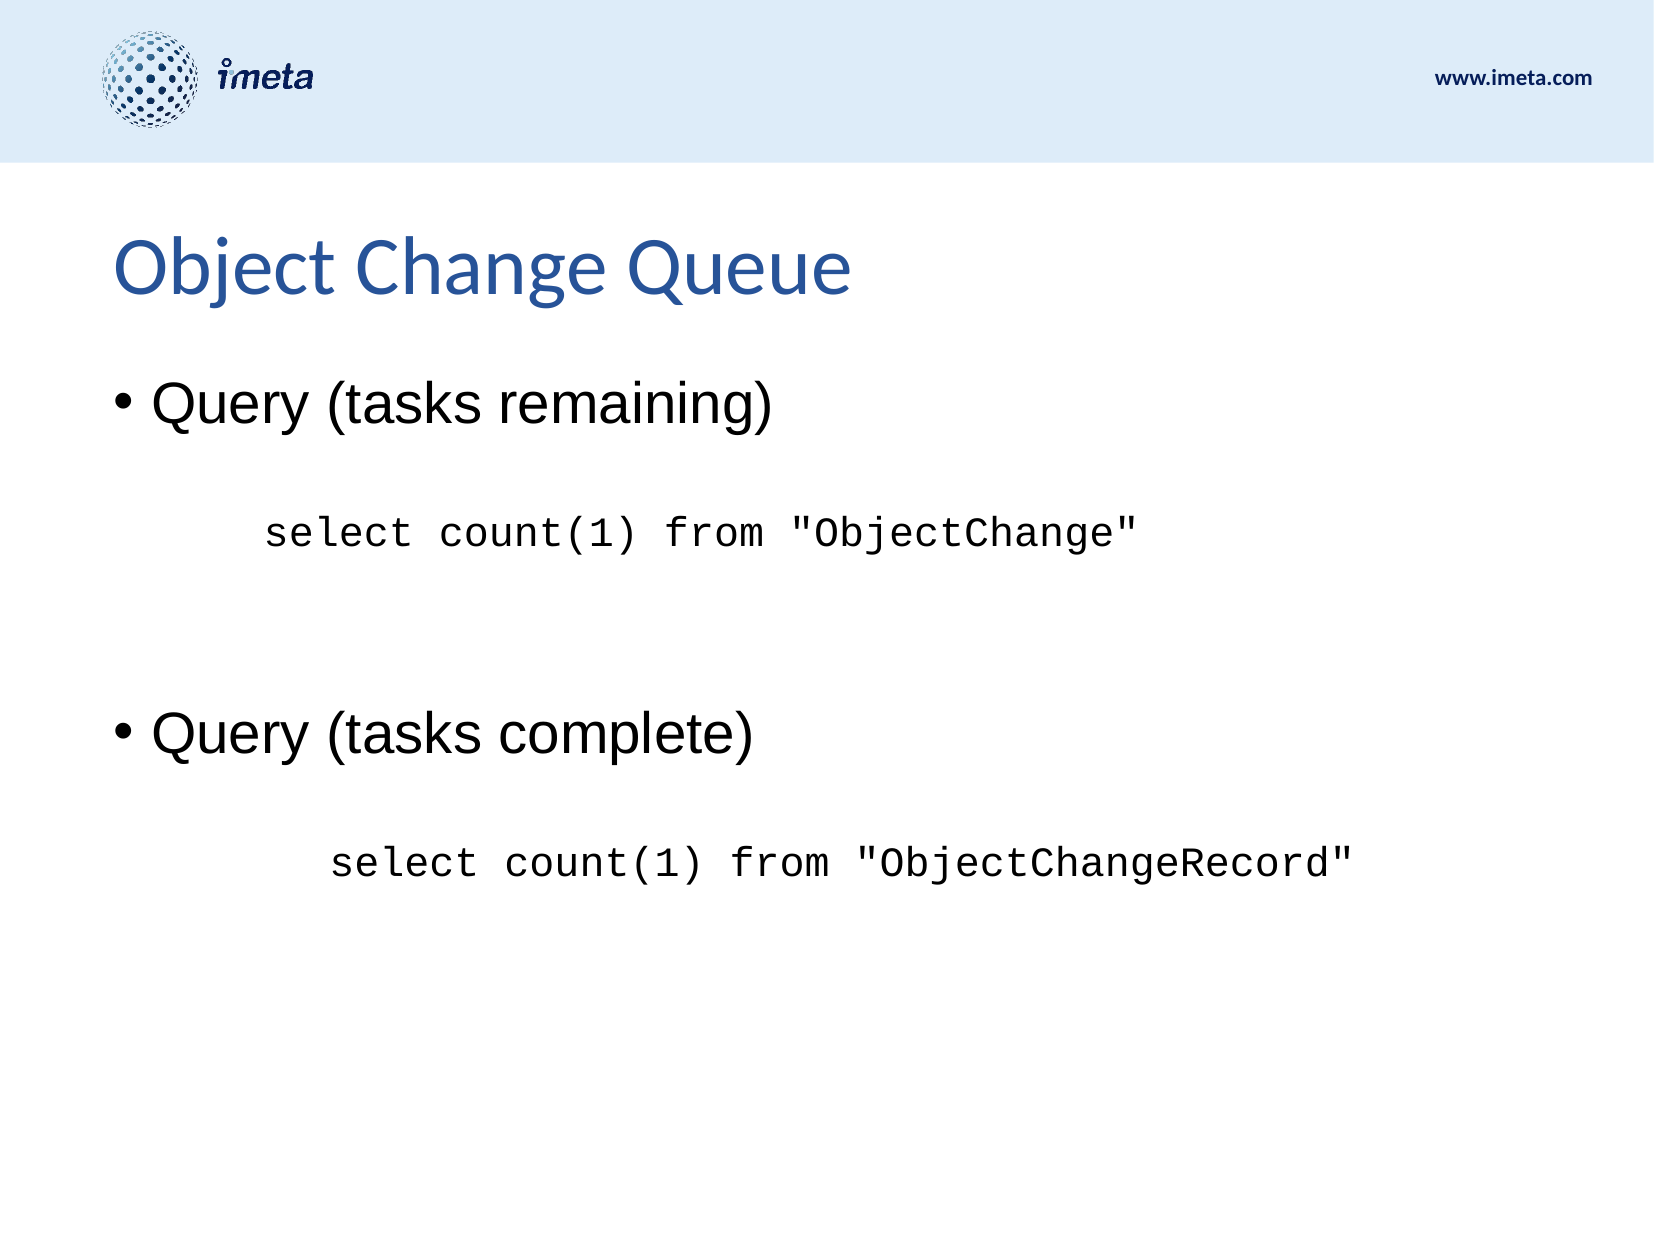

# Object Change Queue
Query (tasks remaining)

	select count(1) from "ObjectChange"

Query (tasks complete)

	select count(1) from "ObjectChangeRecord"